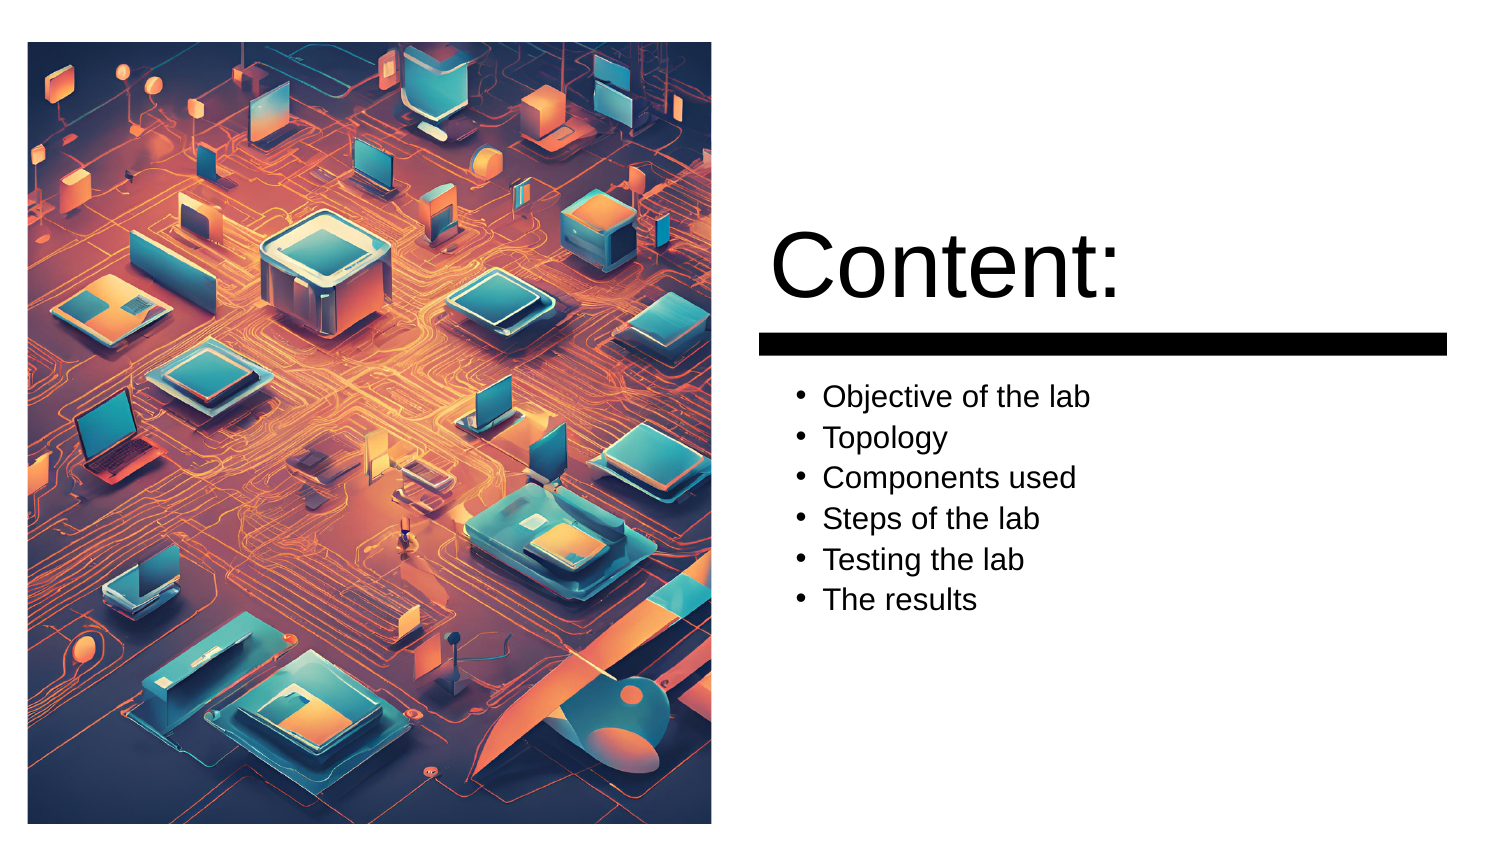

Content:

Objective of the lab
Topology
Components used
Steps of the lab
Testing the lab
The results